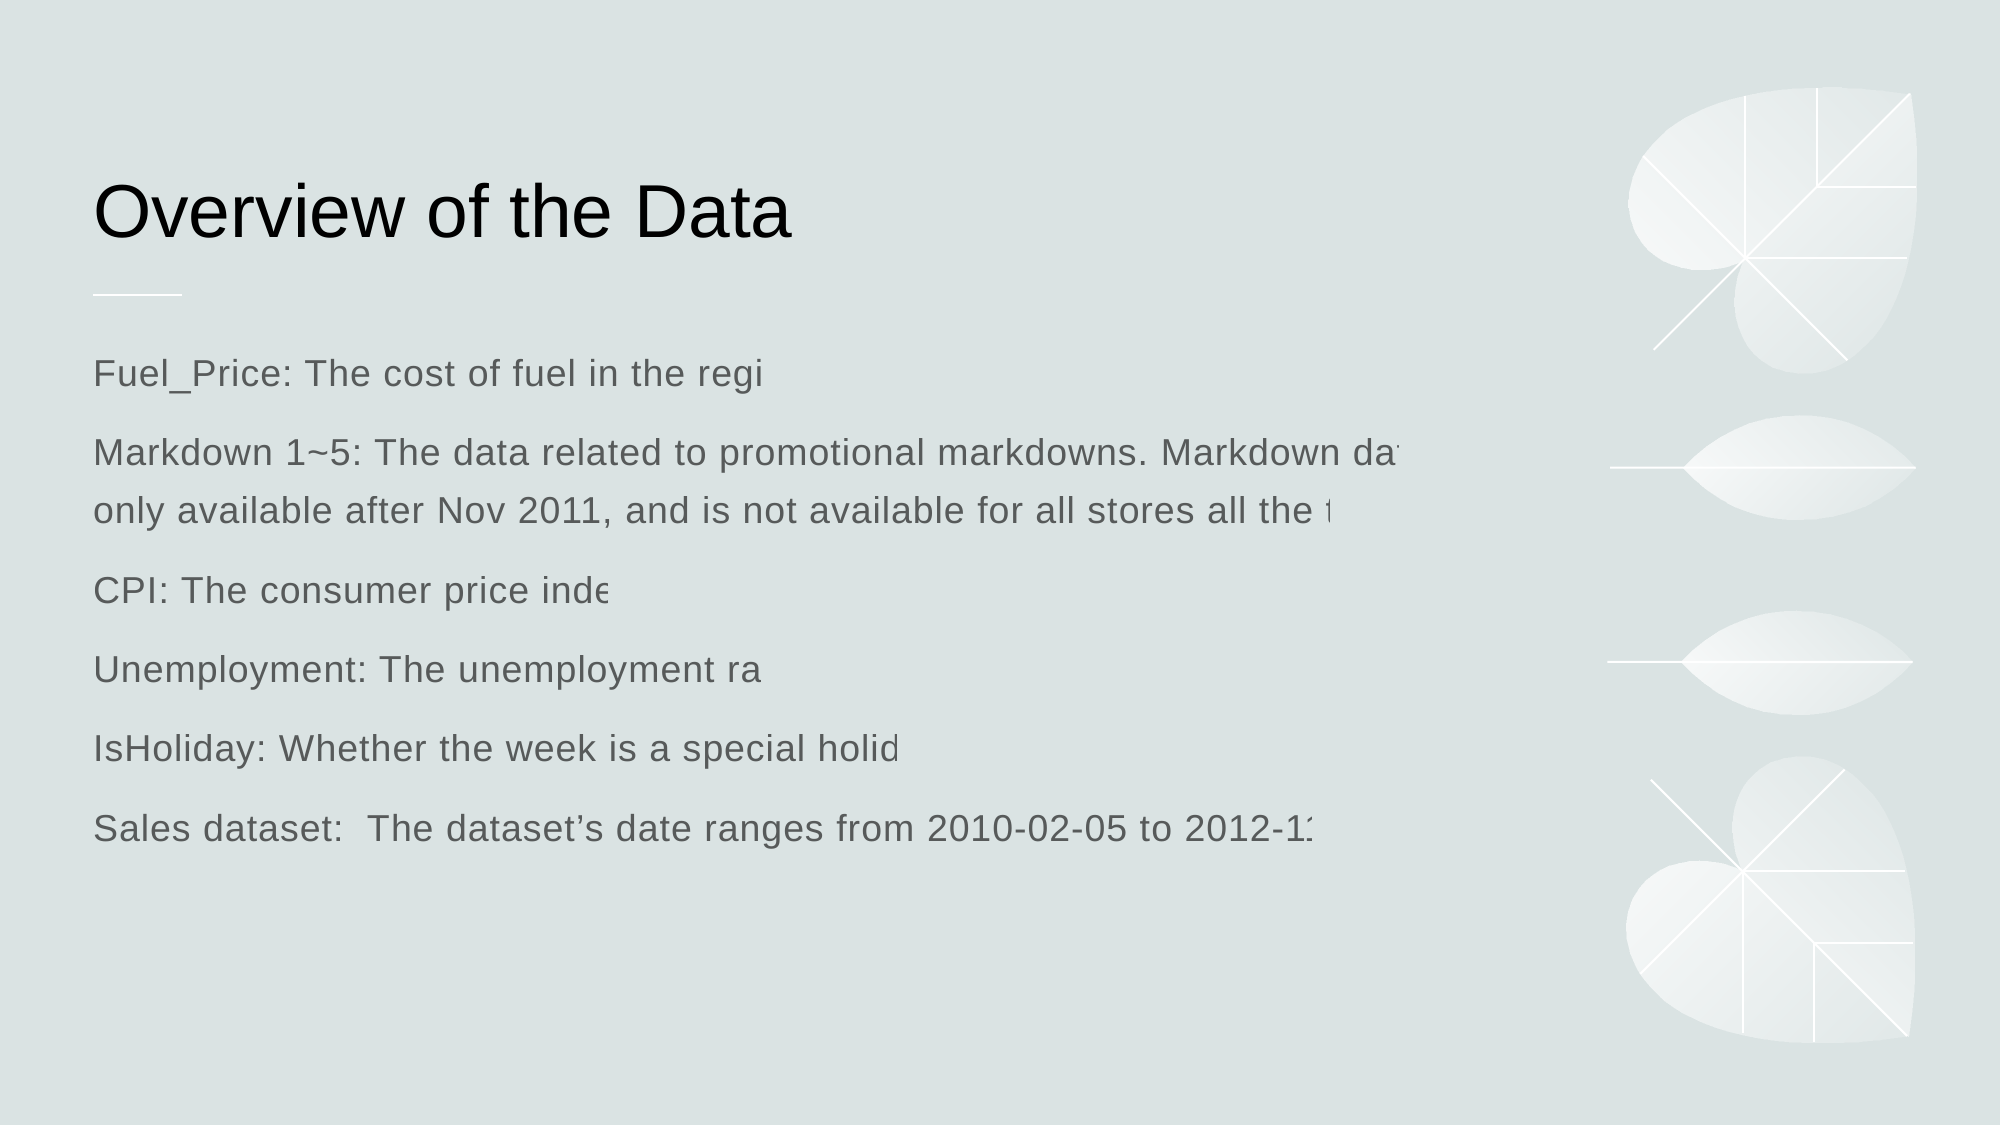

# Overview of the Data
Fuel_Price: The cost of fuel in the region
Markdown 1~5: The data related to promotional markdowns. Markdown data is only available after Nov 2011, and is not available for all stores all the time.
CPI: The consumer price index
Unemployment: The unemployment rate
IsHoliday: Whether the week is a special holiday
Sales dataset:  The dataset’s date ranges from 2010-02-05 to 2012-11-01